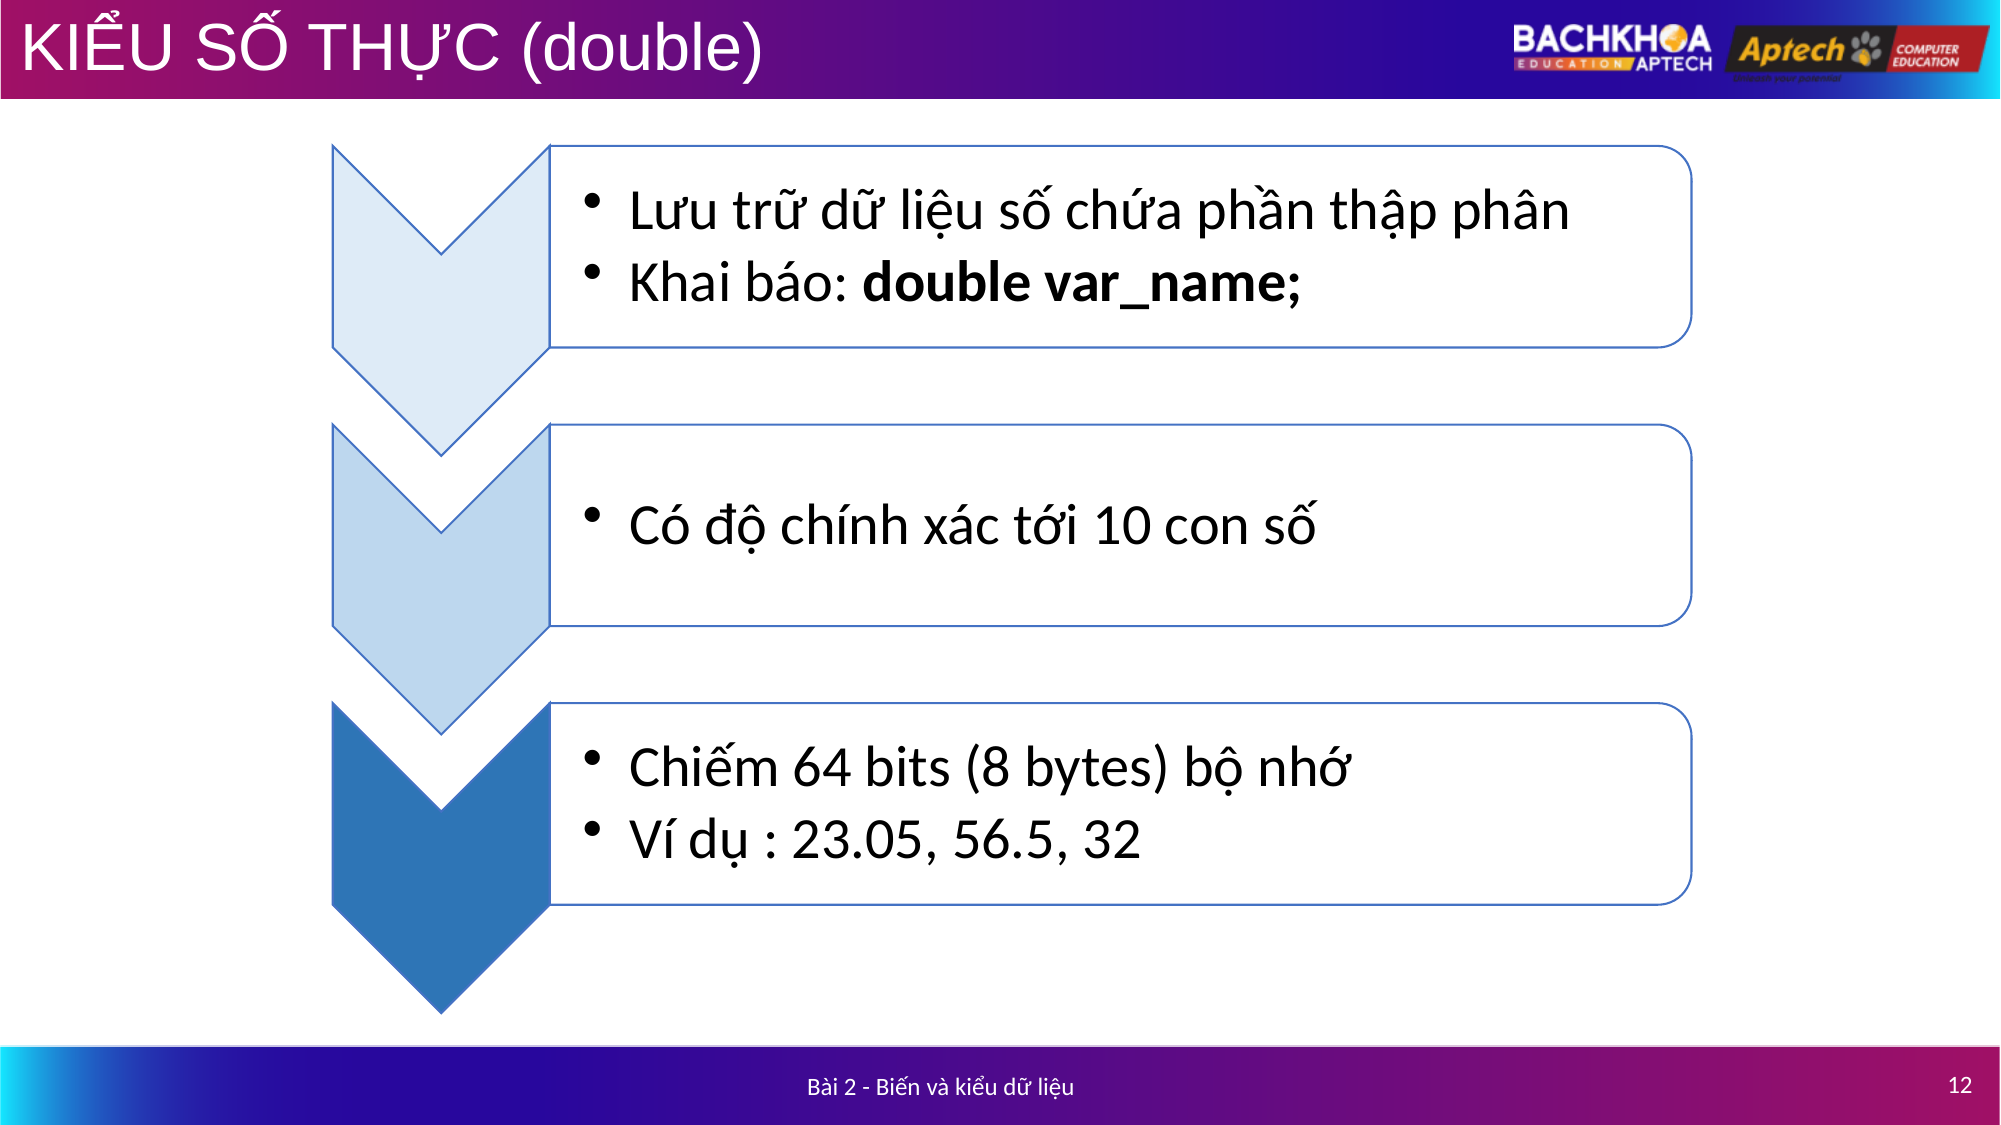

# KIỂU SỐ THỰC (double)

Lưu trữ dữ liệu số chứa phần thập phân
Khai báo: double var_name;

Có độ chính xác tới 10 con số

Chiếm 64 bits (8 bytes) bộ nhớ
Ví dụ : 23.05, 56.5, 32
12
Bài 2 - Biến và kiểu dữ liệu